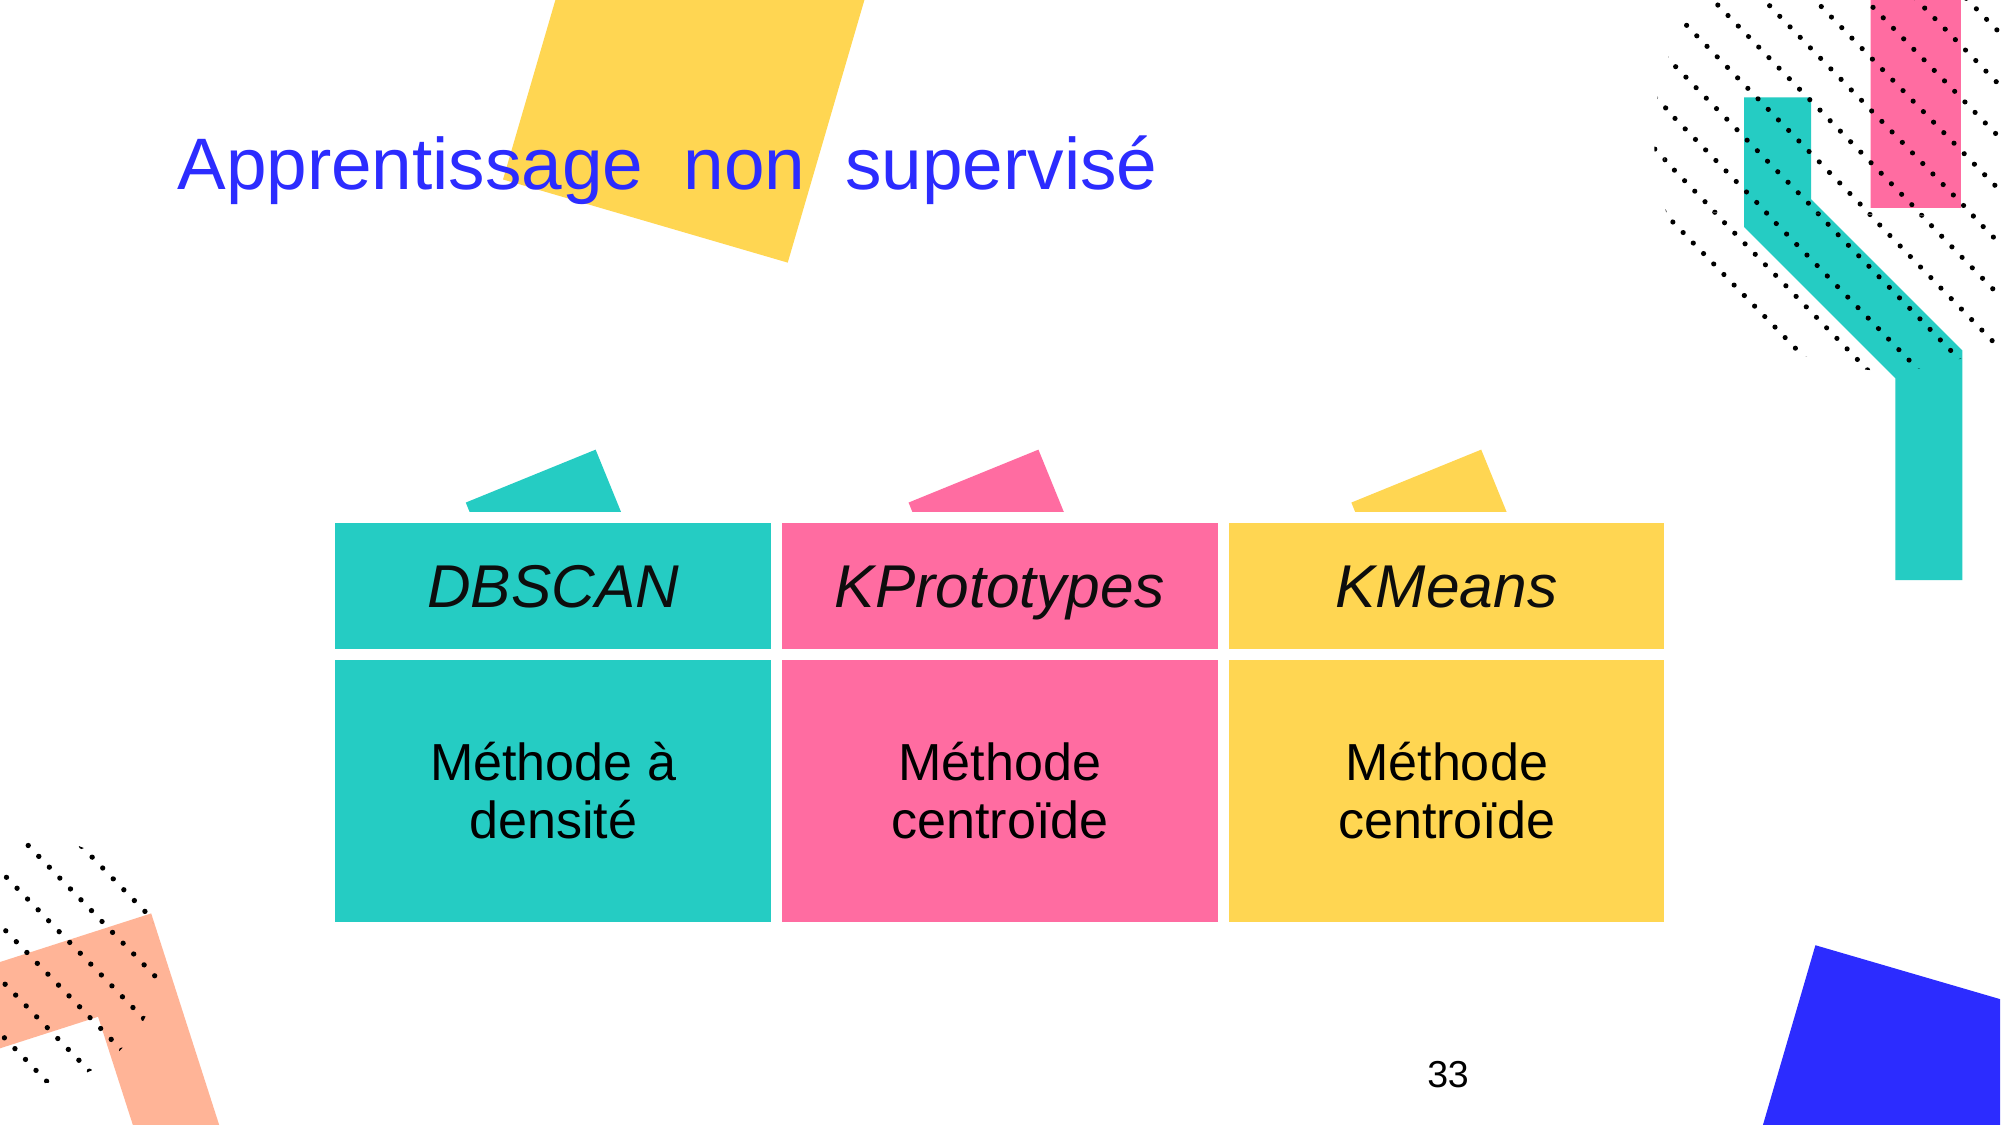

# Apprentissage  non  supervisé

| DBSCAN | KPrototypes | KMeans |
| --- | --- | --- |
| Méthode à densité | Méthode centroïde | Méthode centroïde |
33